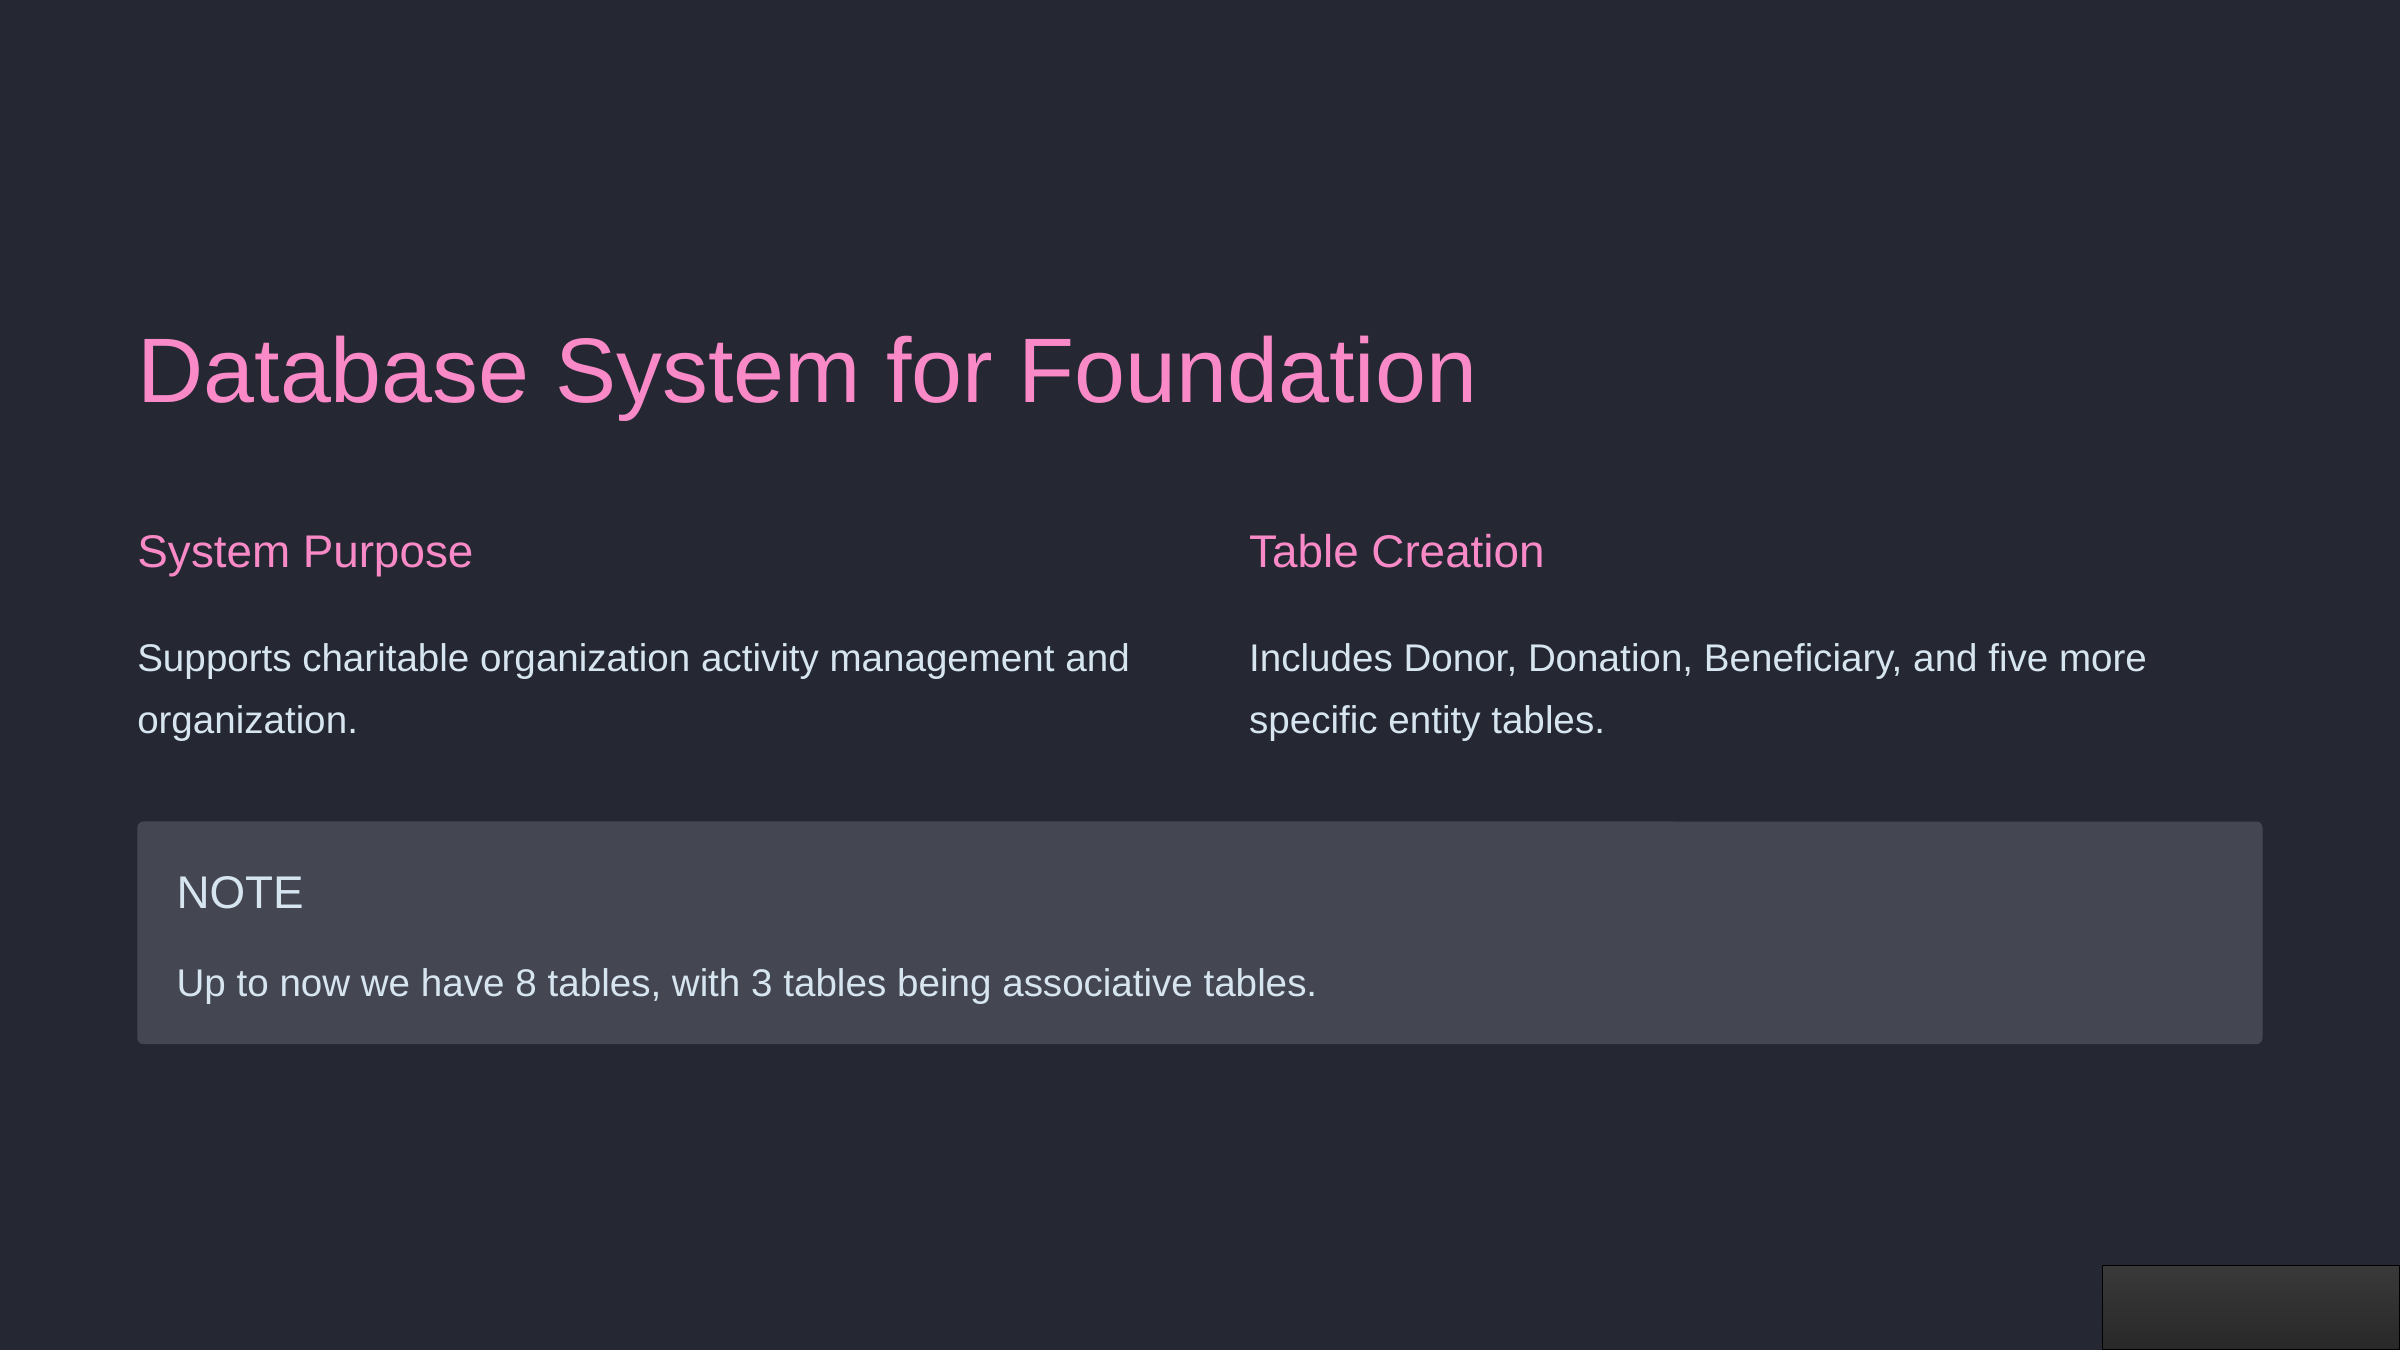

Database System for Foundation
System Purpose
Table Creation
Supports charitable organization activity management and organization.
Includes Donor, Donation, Beneficiary, and five more specific entity tables.

NOTE
Up to now we have 8 tables, with 3 tables being associative tables.